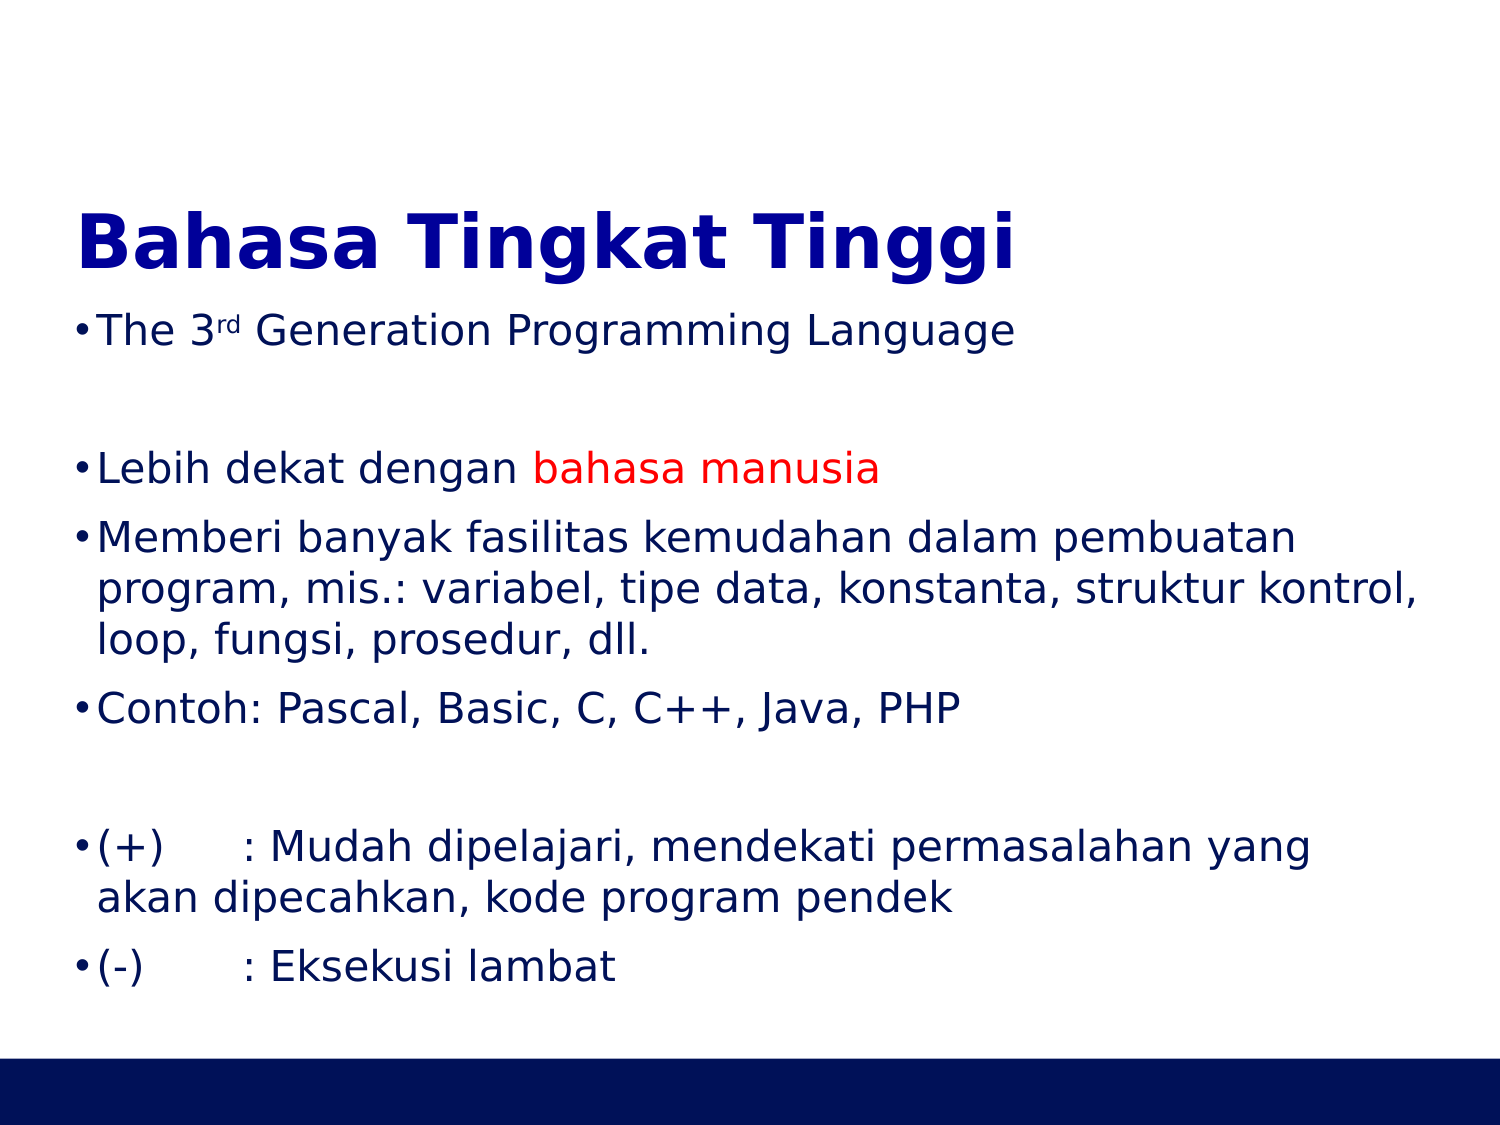

# Bahasa Tingkat Tinggi
The 3rd Generation Programming Language

Lebih dekat dengan bahasa manusia
Memberi banyak fasilitas kemudahan dalam pembuatan program, mis.: variabel, tipe data, konstanta, struktur kontrol, loop, fungsi, prosedur, dll.
Contoh: Pascal, Basic, C, C++, Java, PHP

(+)	: Mudah dipelajari, mendekati permasalahan yang akan dipecahkan, kode program pendek
(-)	: Eksekusi lambat